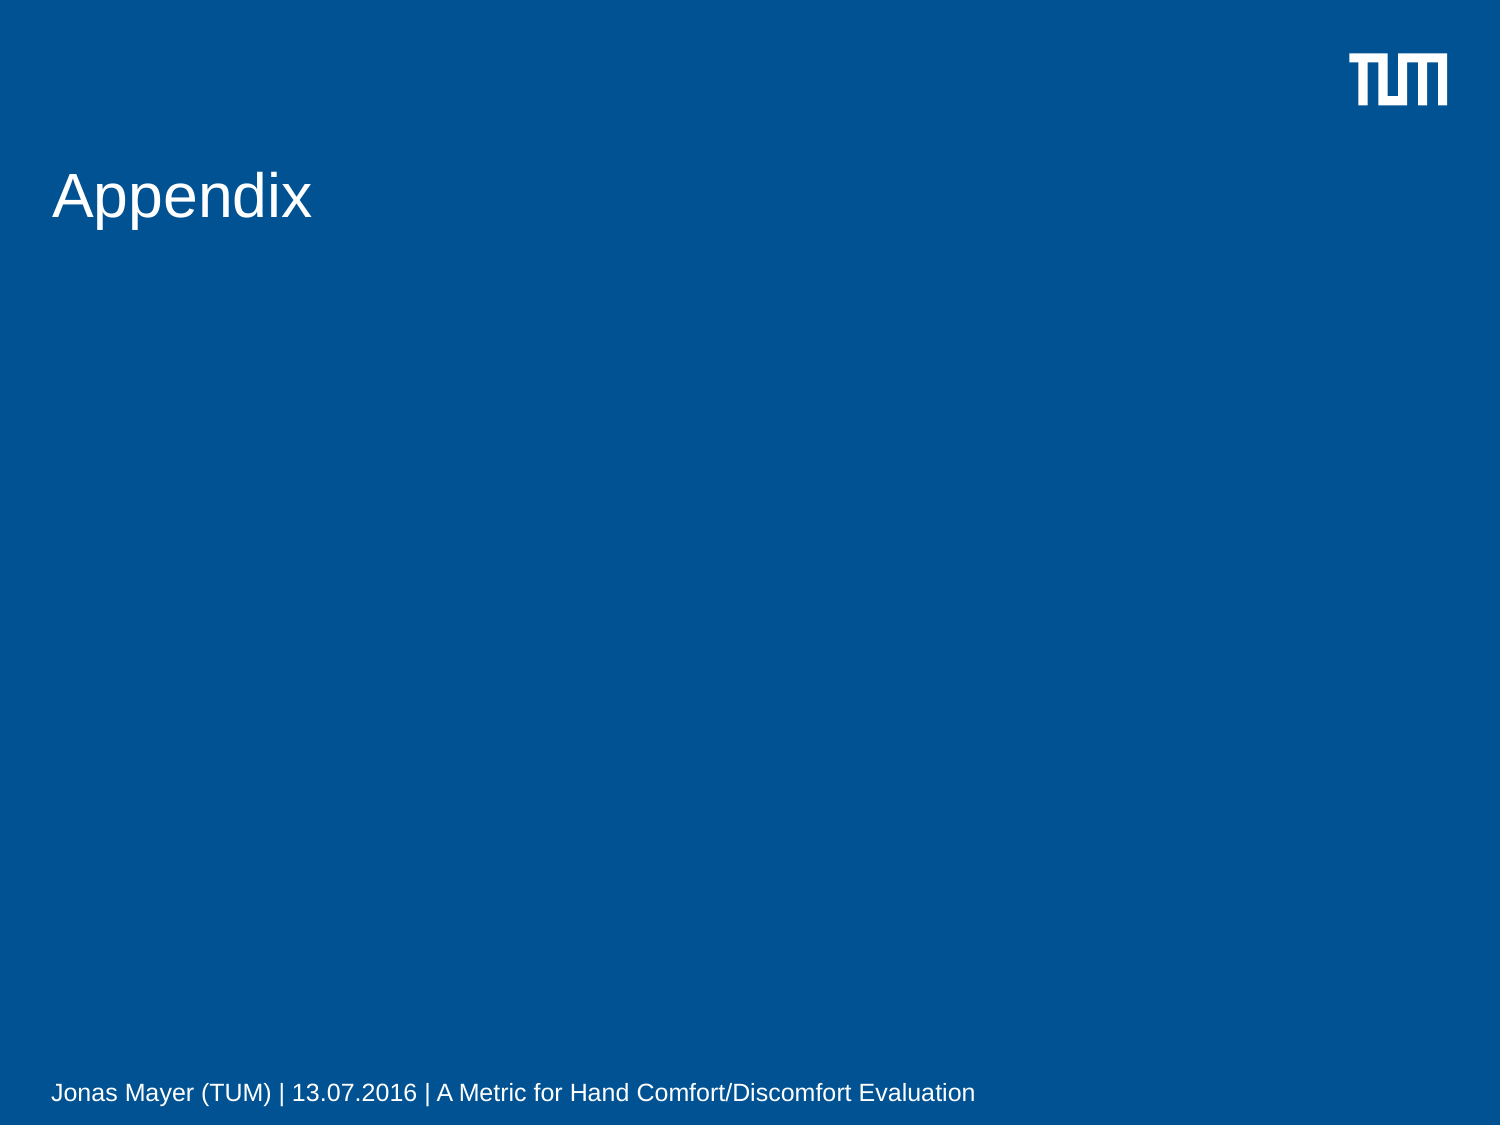

# Appendix
Jonas Mayer (TUM) | 13.07.2016 | A Metric for Hand Comfort/Discomfort Evaluation